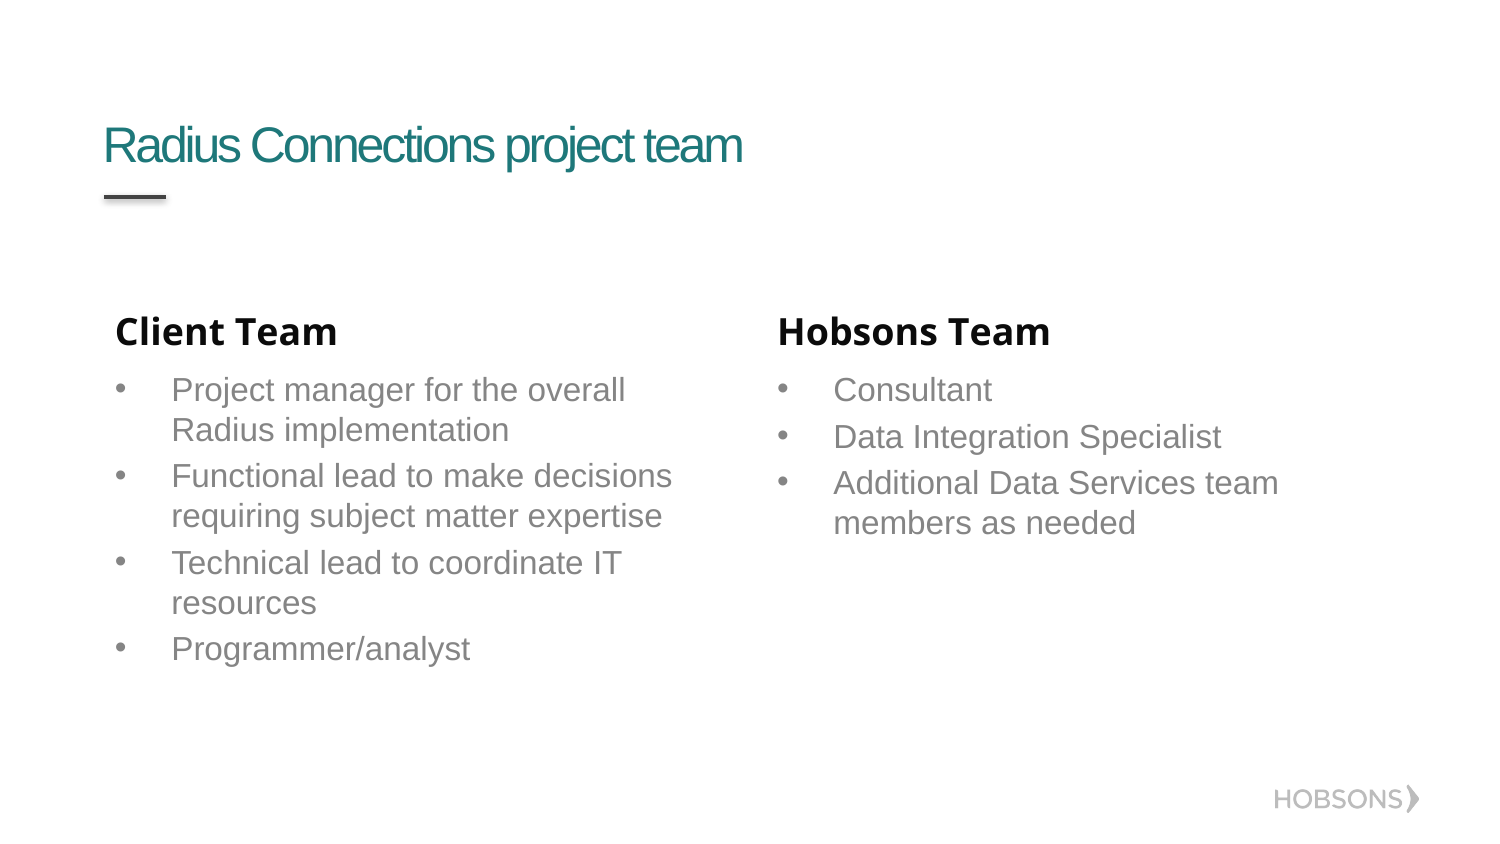

# Radius Connections project team
Client Team
Hobsons Team
Project manager for the overall Radius implementation
Functional lead to make decisions requiring subject matter expertise
Technical lead to coordinate IT resources
Programmer/analyst
Consultant
Data Integration Specialist
Additional Data Services team members as needed